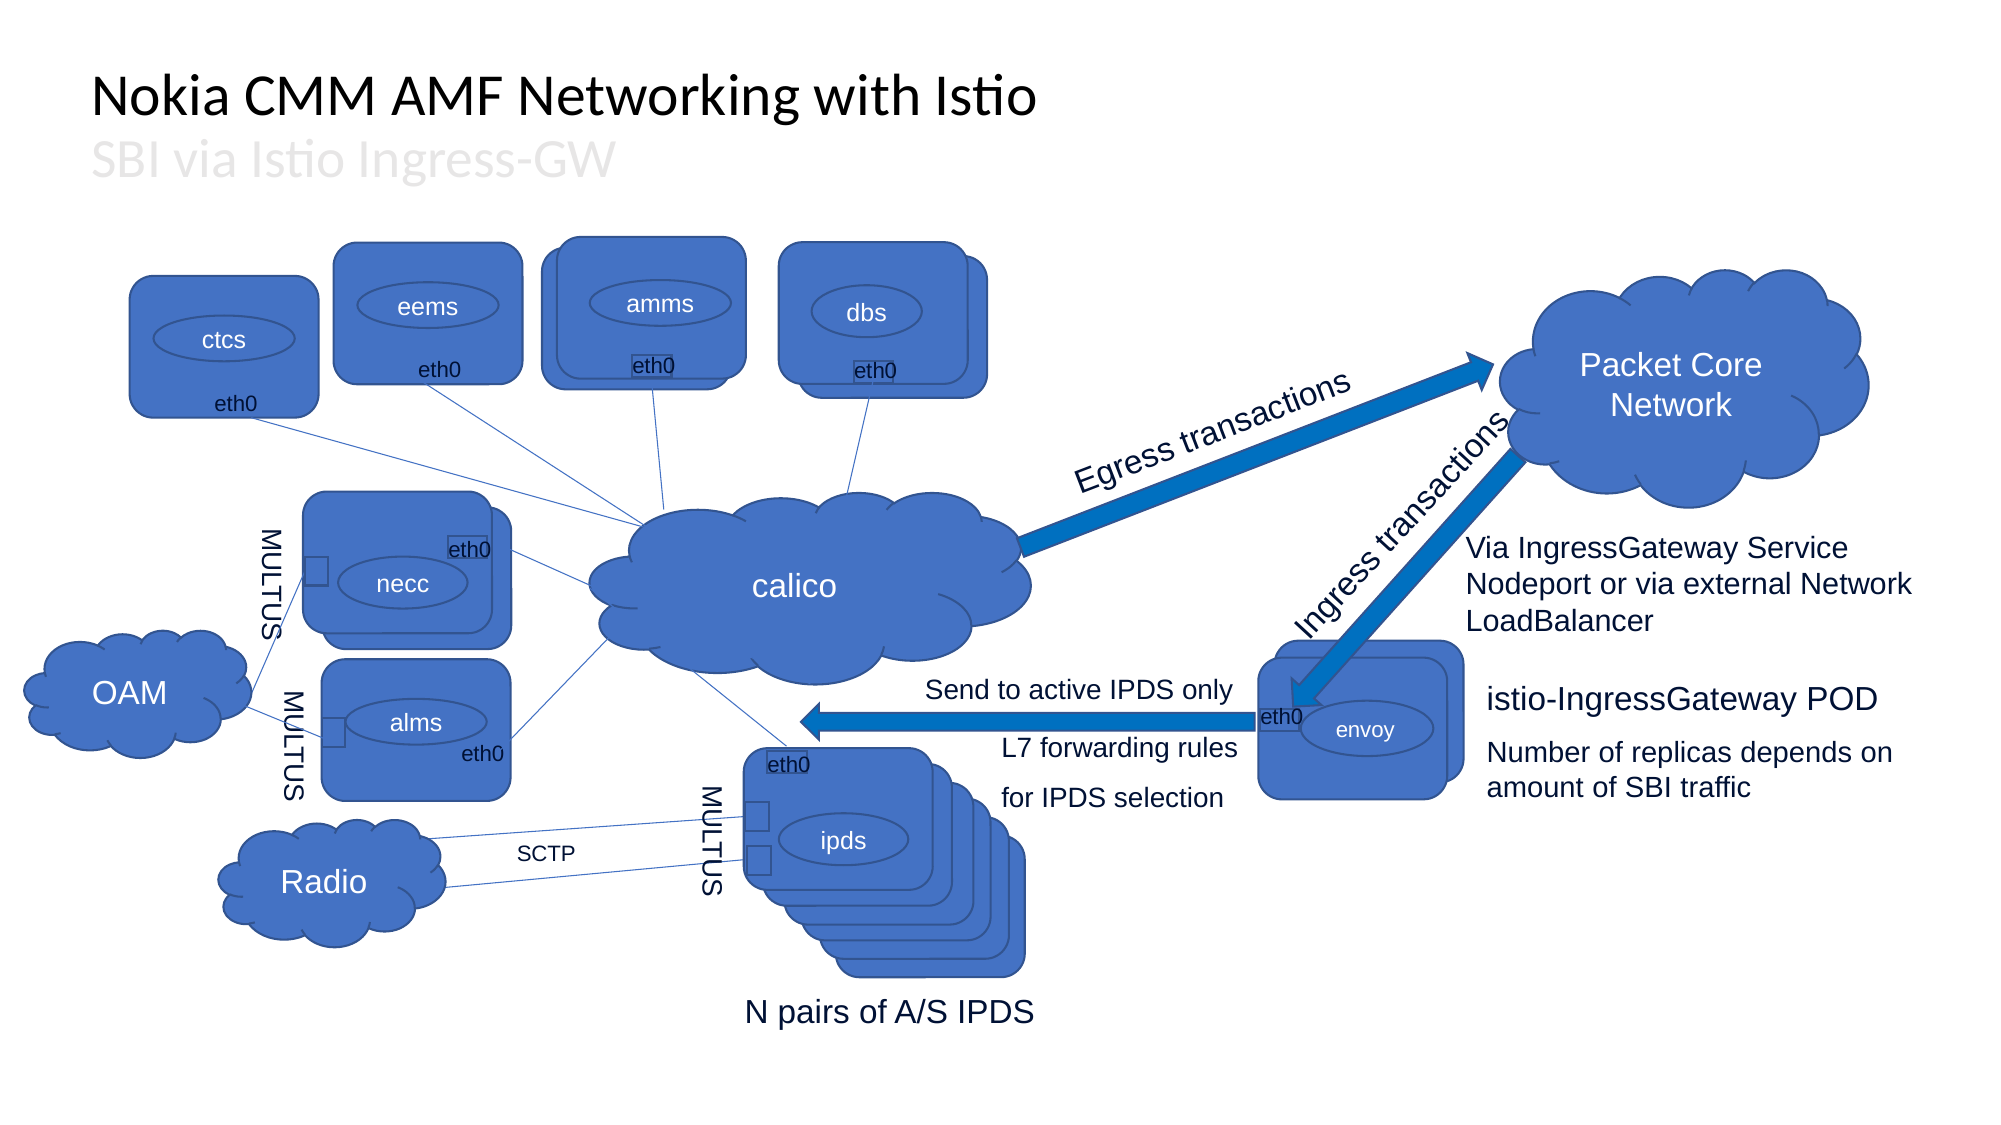

# Nokia CMM AMF Networking with Istio
SBI via Istio Ingress-GW

Packet Core Network

amms
eems
dbs
ctcs
eth0

eth0
eth0

eth0
Egress transactions

calico

Via IngressGateway Service Nodeport or via external Network LoadBalancer
MULTUS
eth0

Ingress transactions

necc

OAM

Send to active IPDS only

istio-IngressGateway POD
Number of replicas depends on amount of SBI traffic
MULTUS
eth0

alms
envoy

L7 forwarding rules
for IPDS selection

eth0
eth0

MULTUS

ipds

Radio
SCTP

N pairs of A/S IPDS